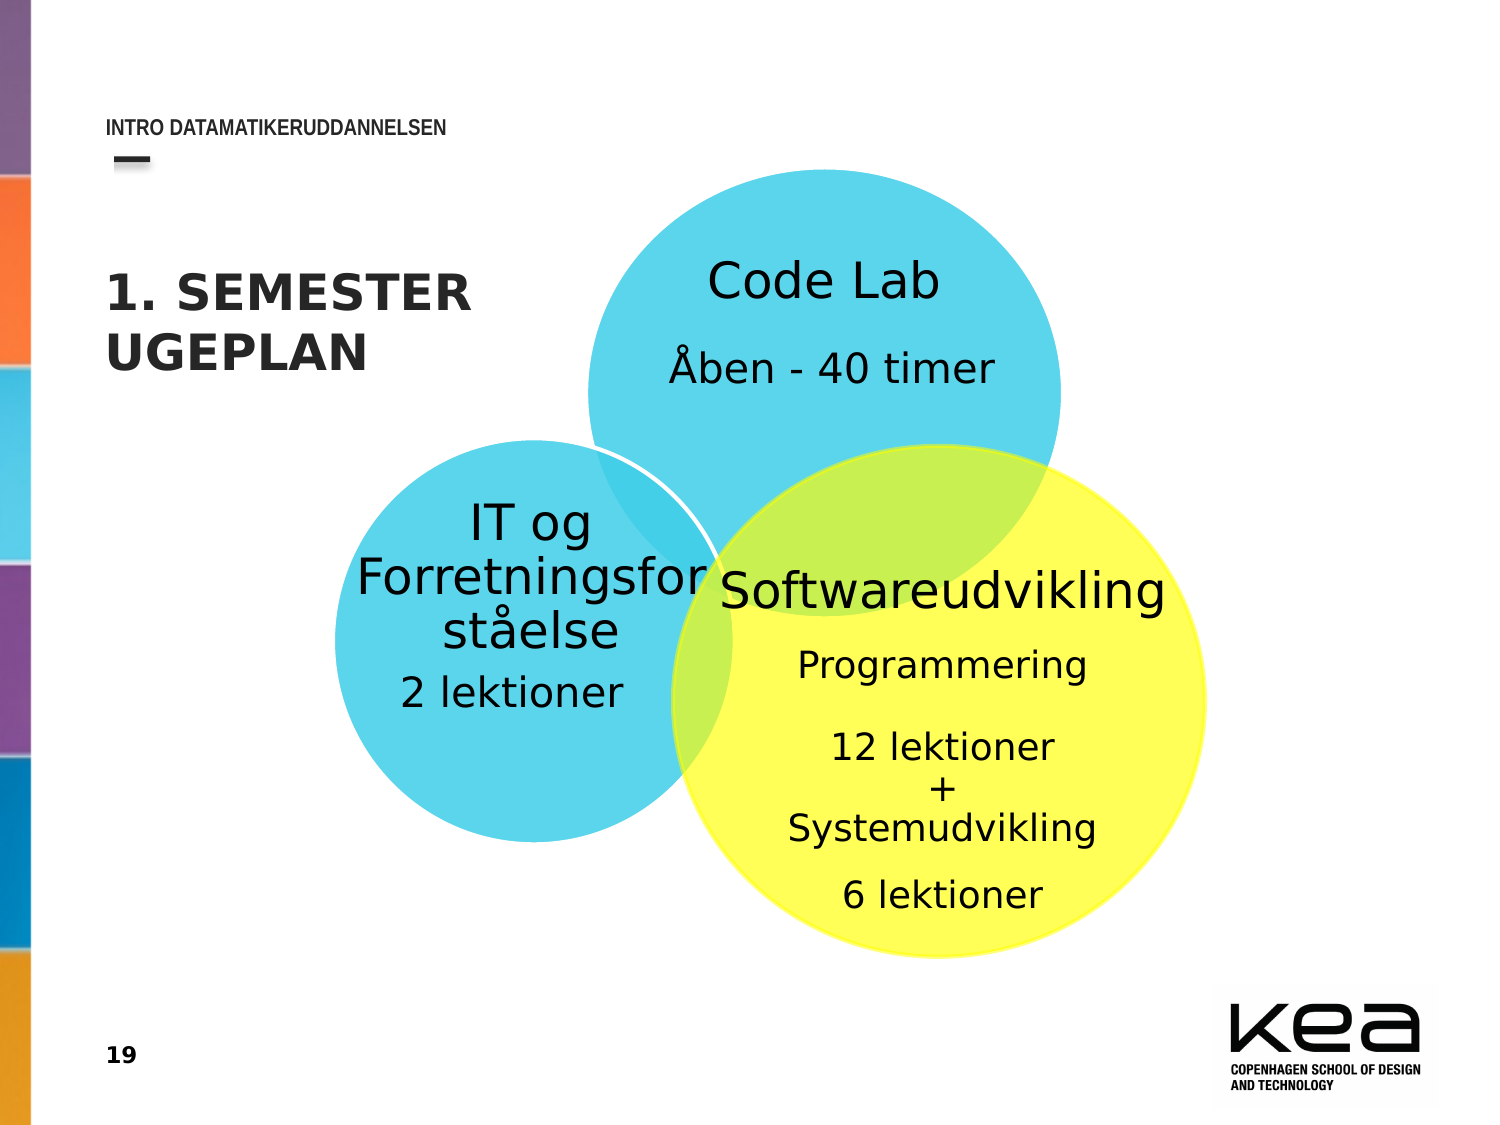

Intro Datamatikeruddannelsen

Code Lab
# 1. SEmESTER UGEplan
Åben - 40 timer

IT og Forretningsforståelse

Softwareudvikling
Programmering
12 lektioner
+
Systemudvikling
2 lektioner
6 lektioner
19